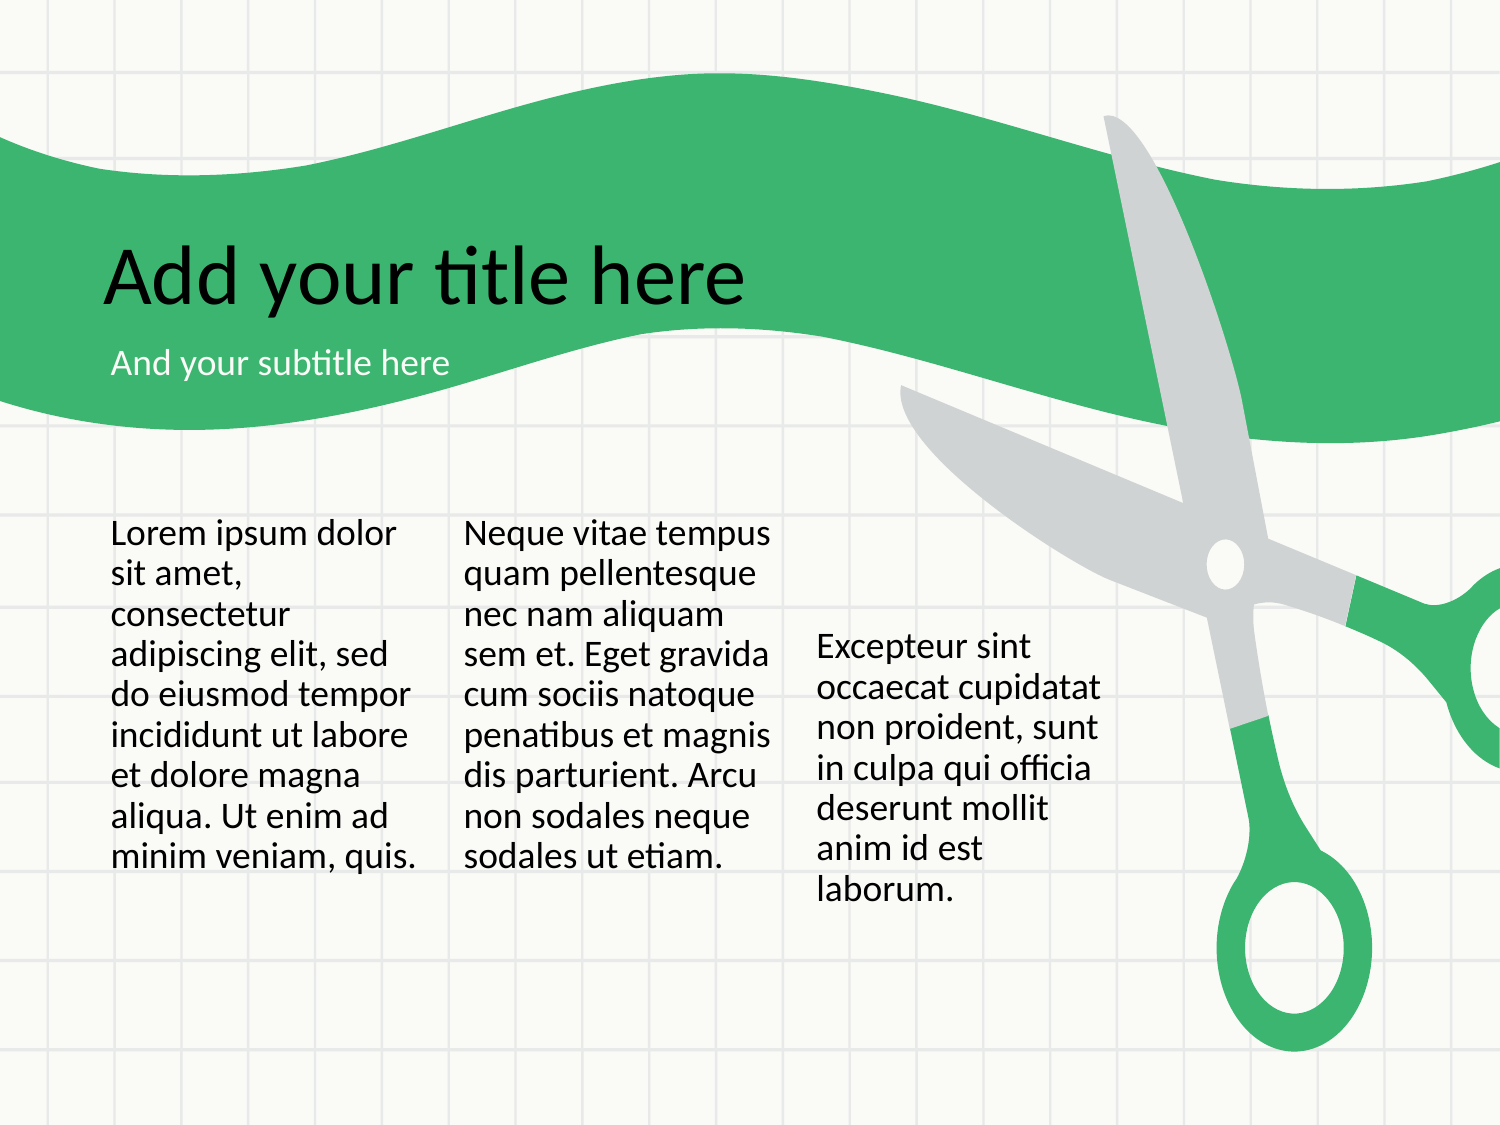

# Add your title here
And your subtitle here
Lorem ipsum dolor sit amet, consectetur adipiscing elit, sed do eiusmod tempor incididunt ut labore et dolore magna aliqua. Ut enim ad minim veniam, quis.

Neque vitae tempus quam pellentesque nec nam aliquam sem et. Eget gravida cum sociis natoque penatibus et magnis dis parturient. Arcu non sodales neque sodales ut etiam.

Excepteur sint occaecat cupidatat non proident, sunt in culpa qui officia deserunt mollit anim id est laborum.